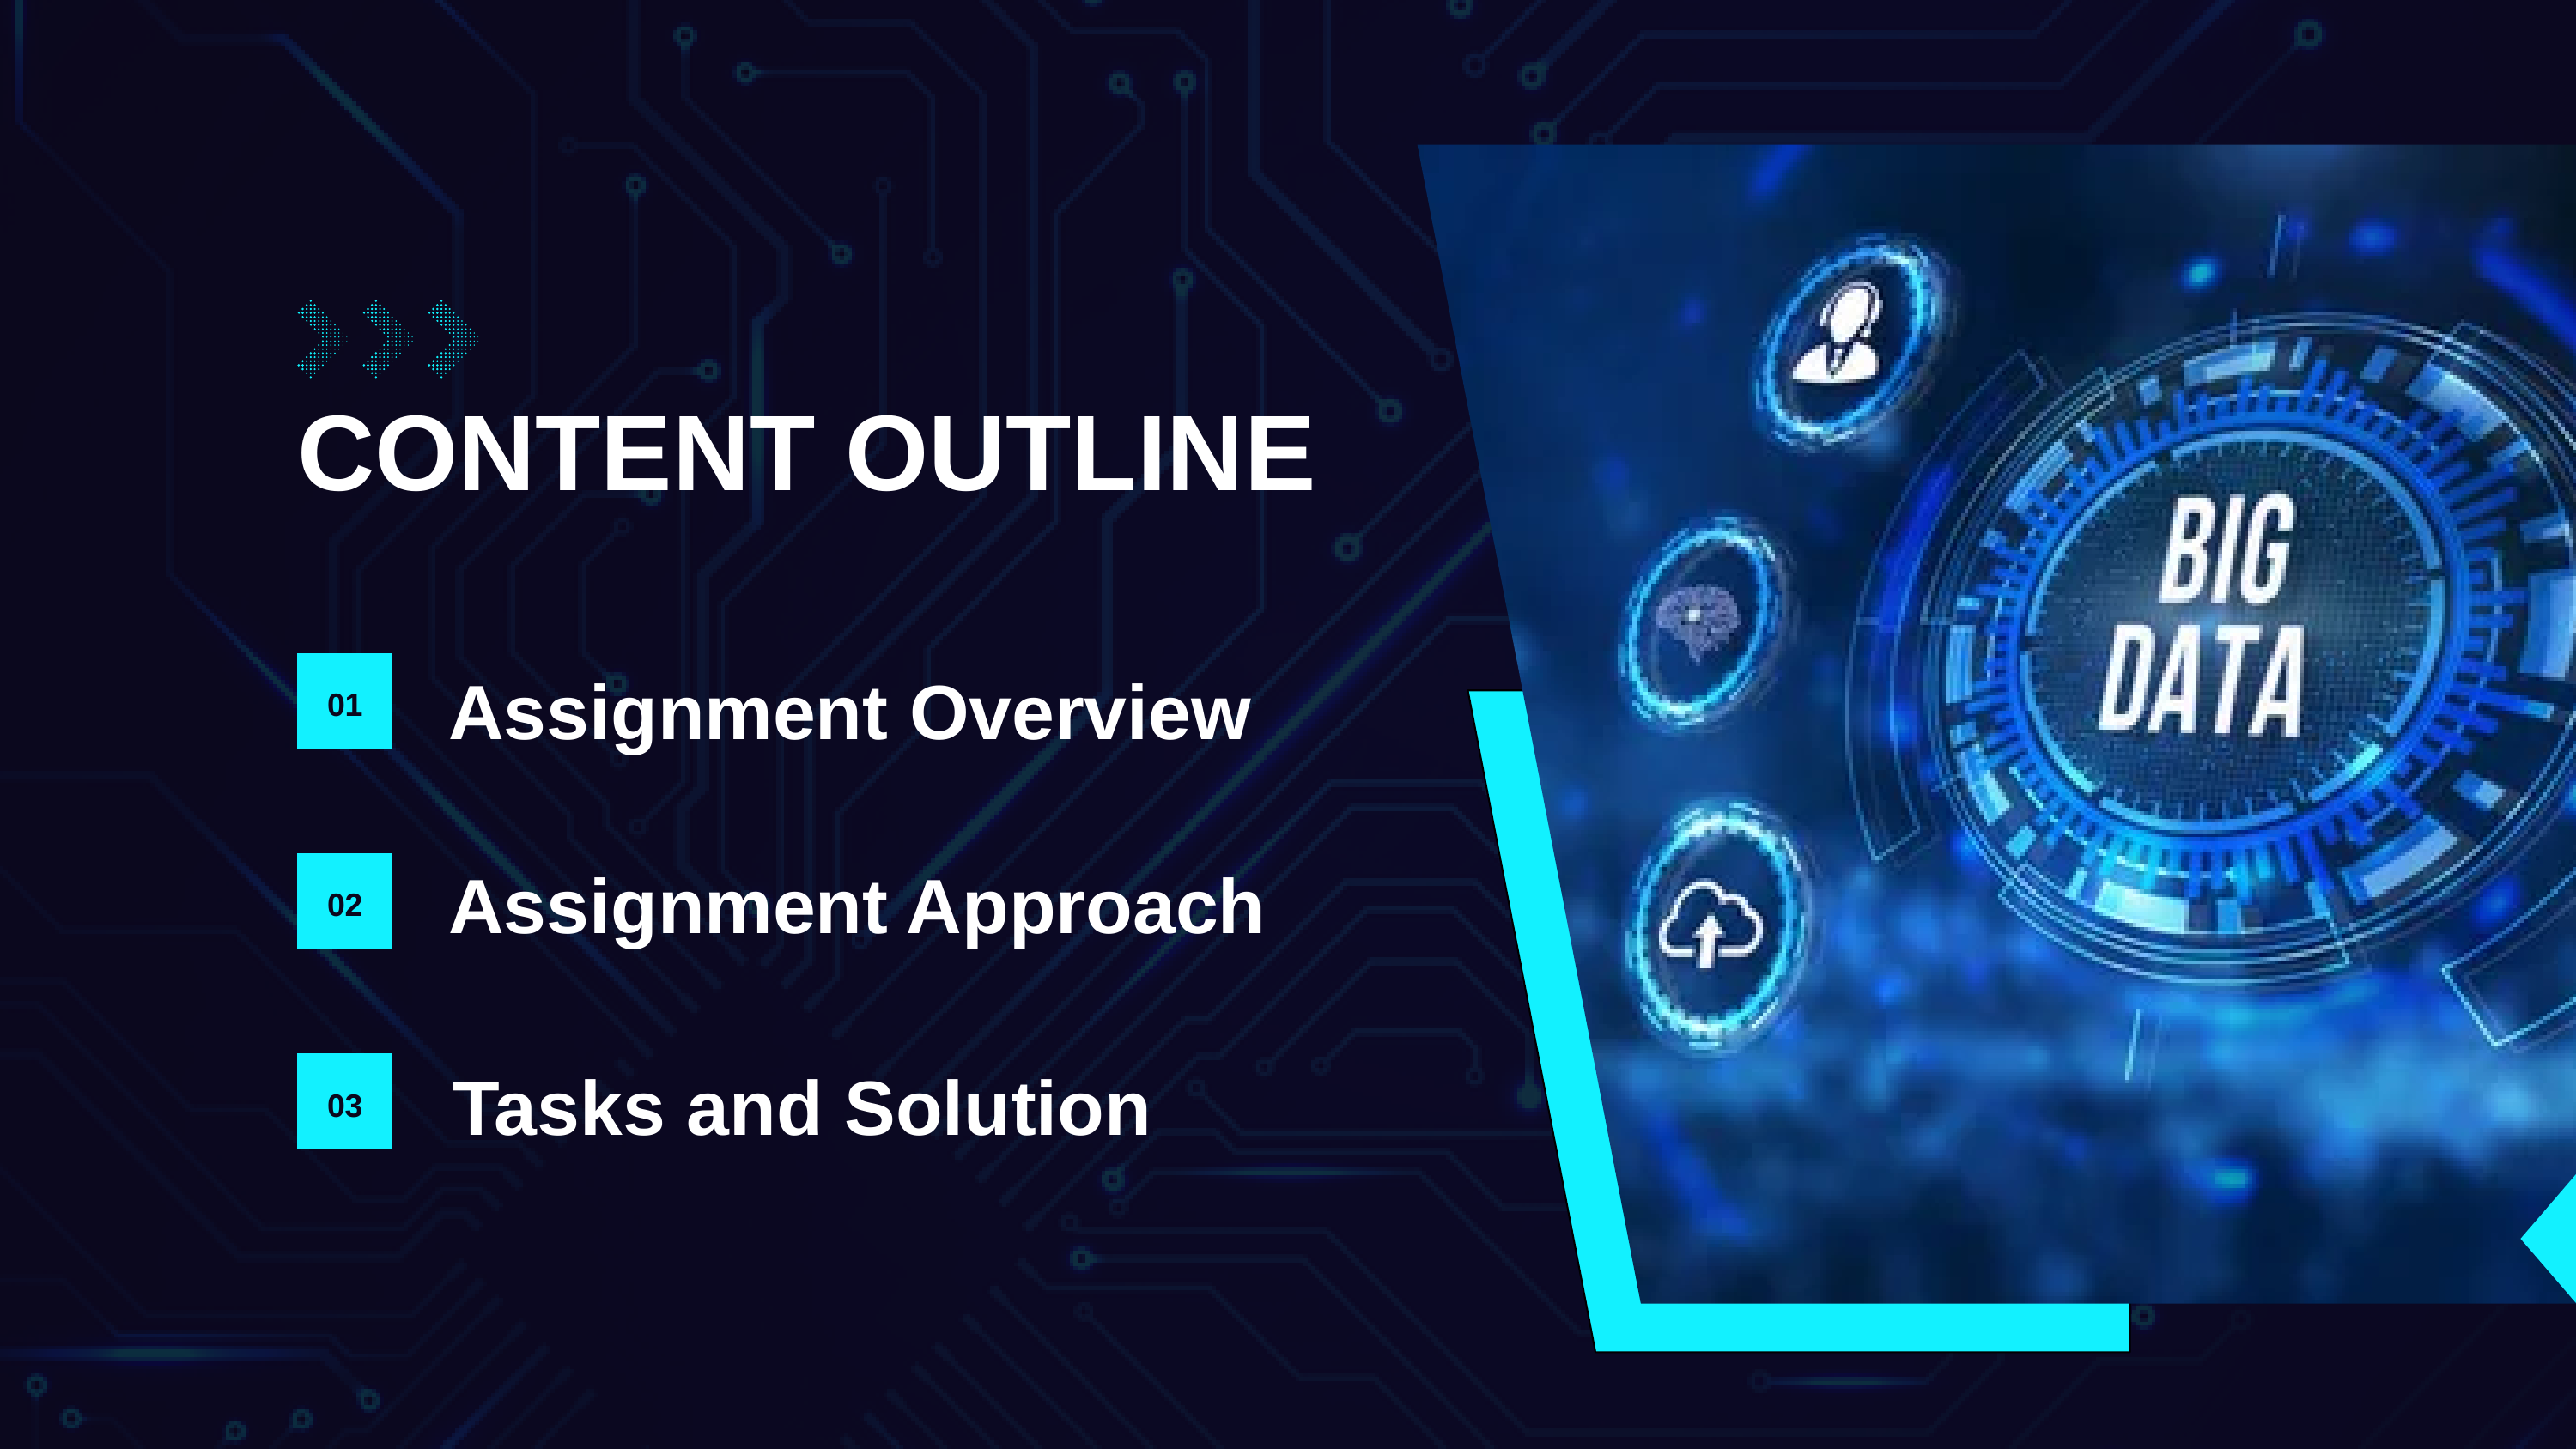

CONTENT OUTLINE
Assignment Overview

01

Assignment Approach

02
Tasks and Solution

03